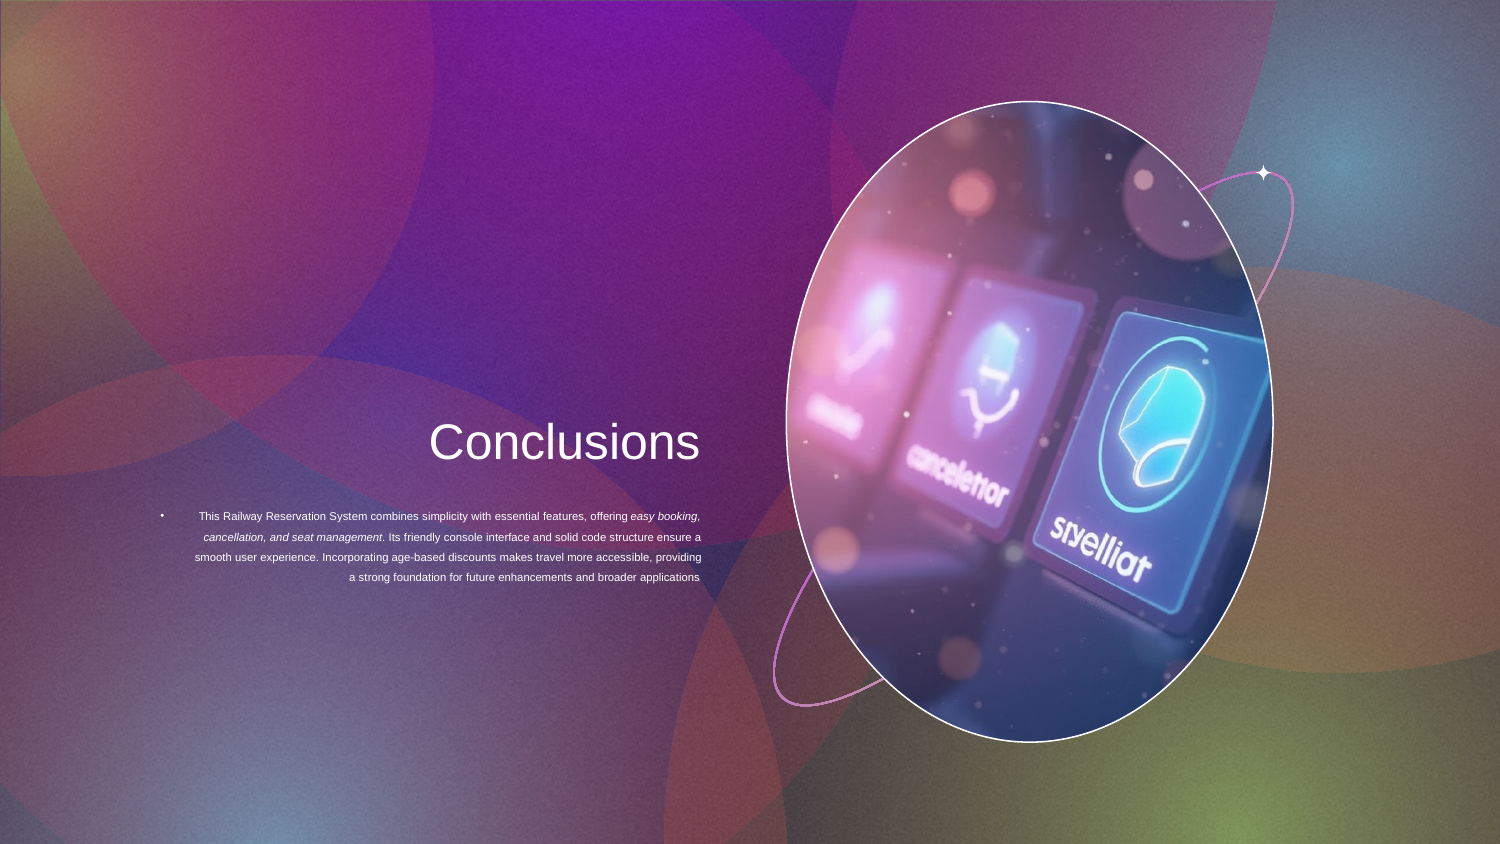

Conclusions
# This Railway Reservation System combines simplicity with essential features, offering easy booking, cancellation, and seat management. Its friendly console interface and solid code structure ensure a smooth user experience. Incorporating age-based discounts makes travel more accessible, providing a strong foundation for future enhancements and broader applications.